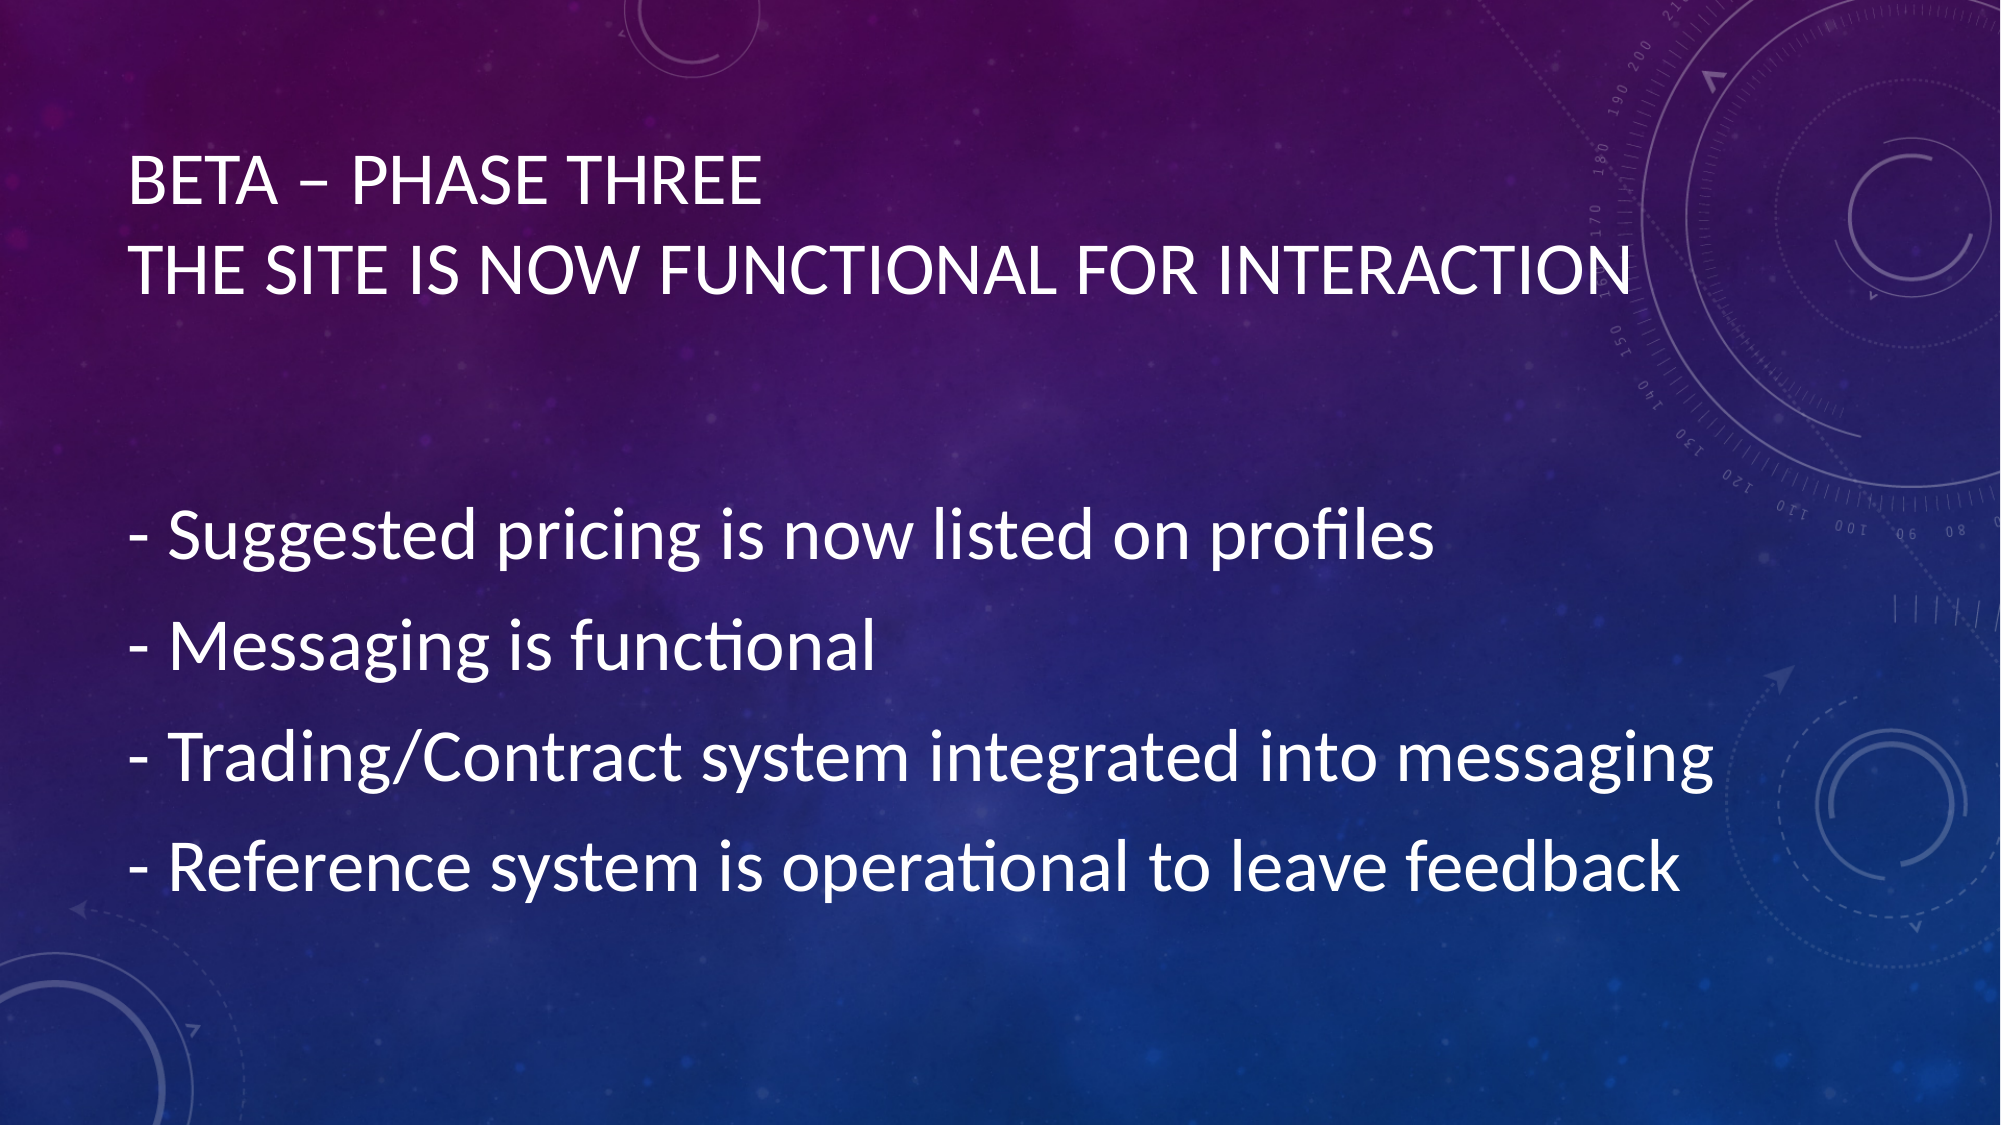

# Beta – Phase Three The site is now functional for Interaction
- Suggested pricing is now listed on profiles
- Messaging is functional
- Trading/Contract system integrated into messaging
- Reference system is operational to leave feedback